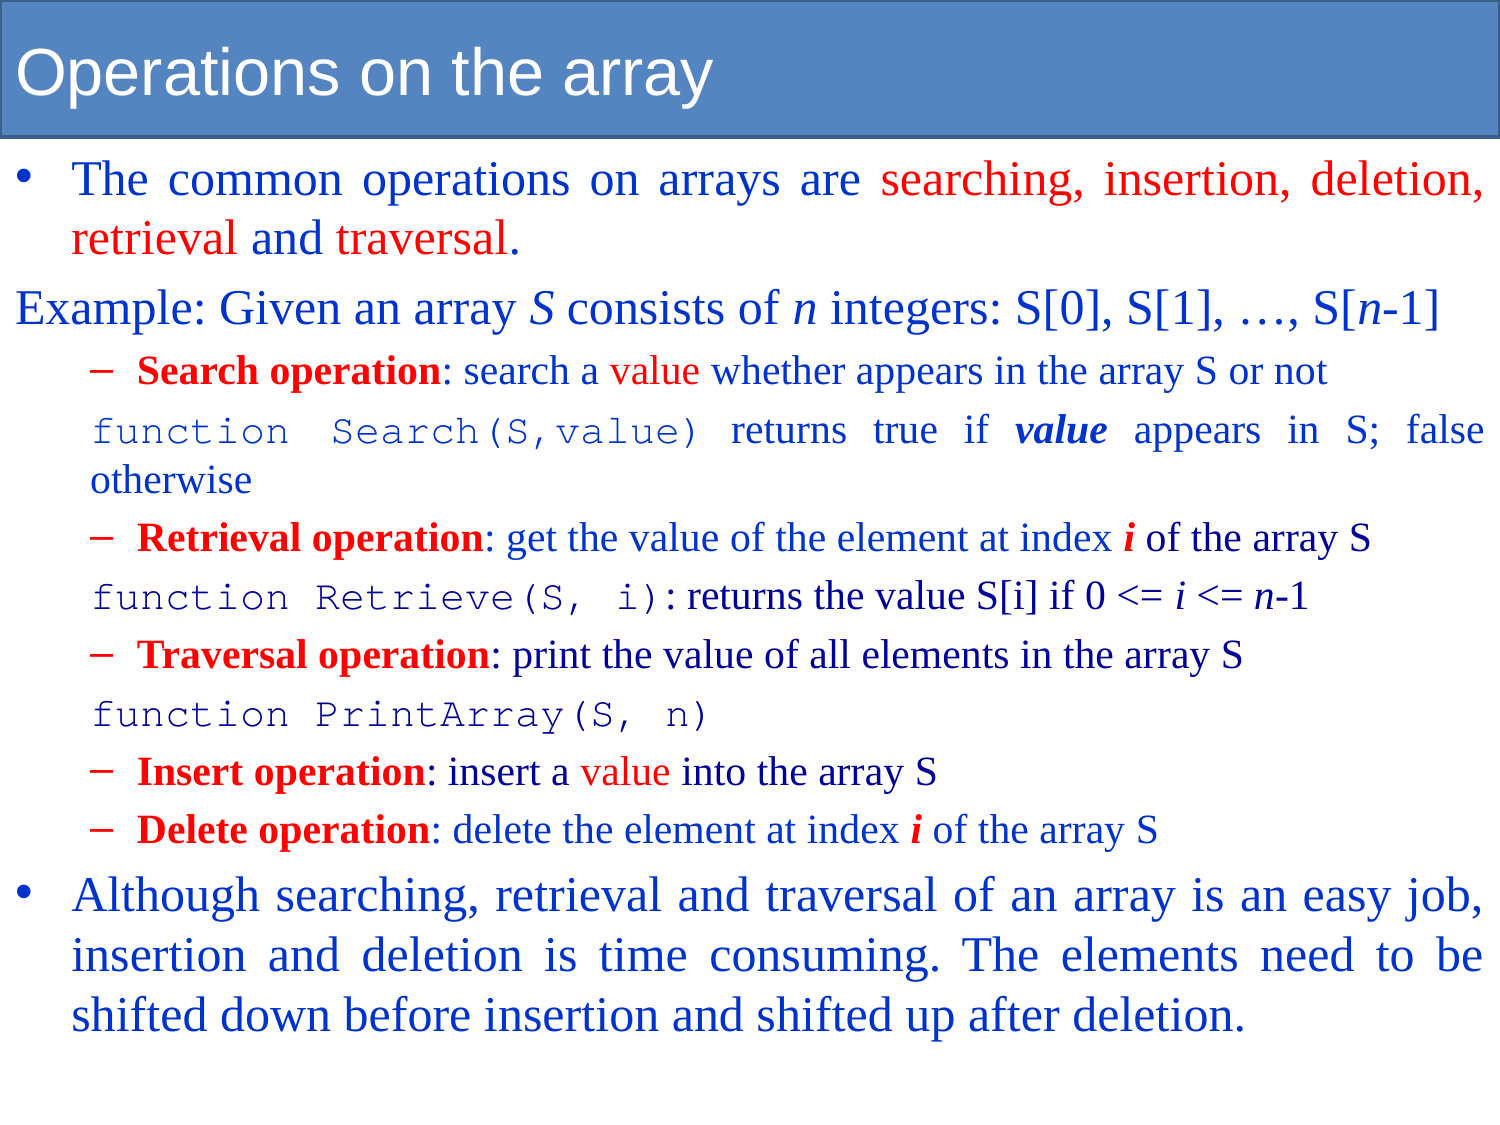

# Operations on the array
The common operations on arrays are searching, insertion, deletion, retrieval and traversal.
Example: Given an array S consists of n integers: S[0], S[1], …, S[n-1]
Search operation: search a value whether appears in the array S or not
function Search(S,value) returns true if value appears in S; false otherwise
Retrieval operation: get the value of the element at index i of the array S
function Retrieve(S, i): returns the value S[i] if 0 <= i <= n-1
Traversal operation: print the value of all elements in the array S
function PrintArray(S, n)
Insert operation: insert a value into the array S
Delete operation: delete the element at index i of the array S
Although searching, retrieval and traversal of an array is an easy job, insertion and deletion is time consuming. The elements need to be shifted down before insertion and shifted up after deletion.